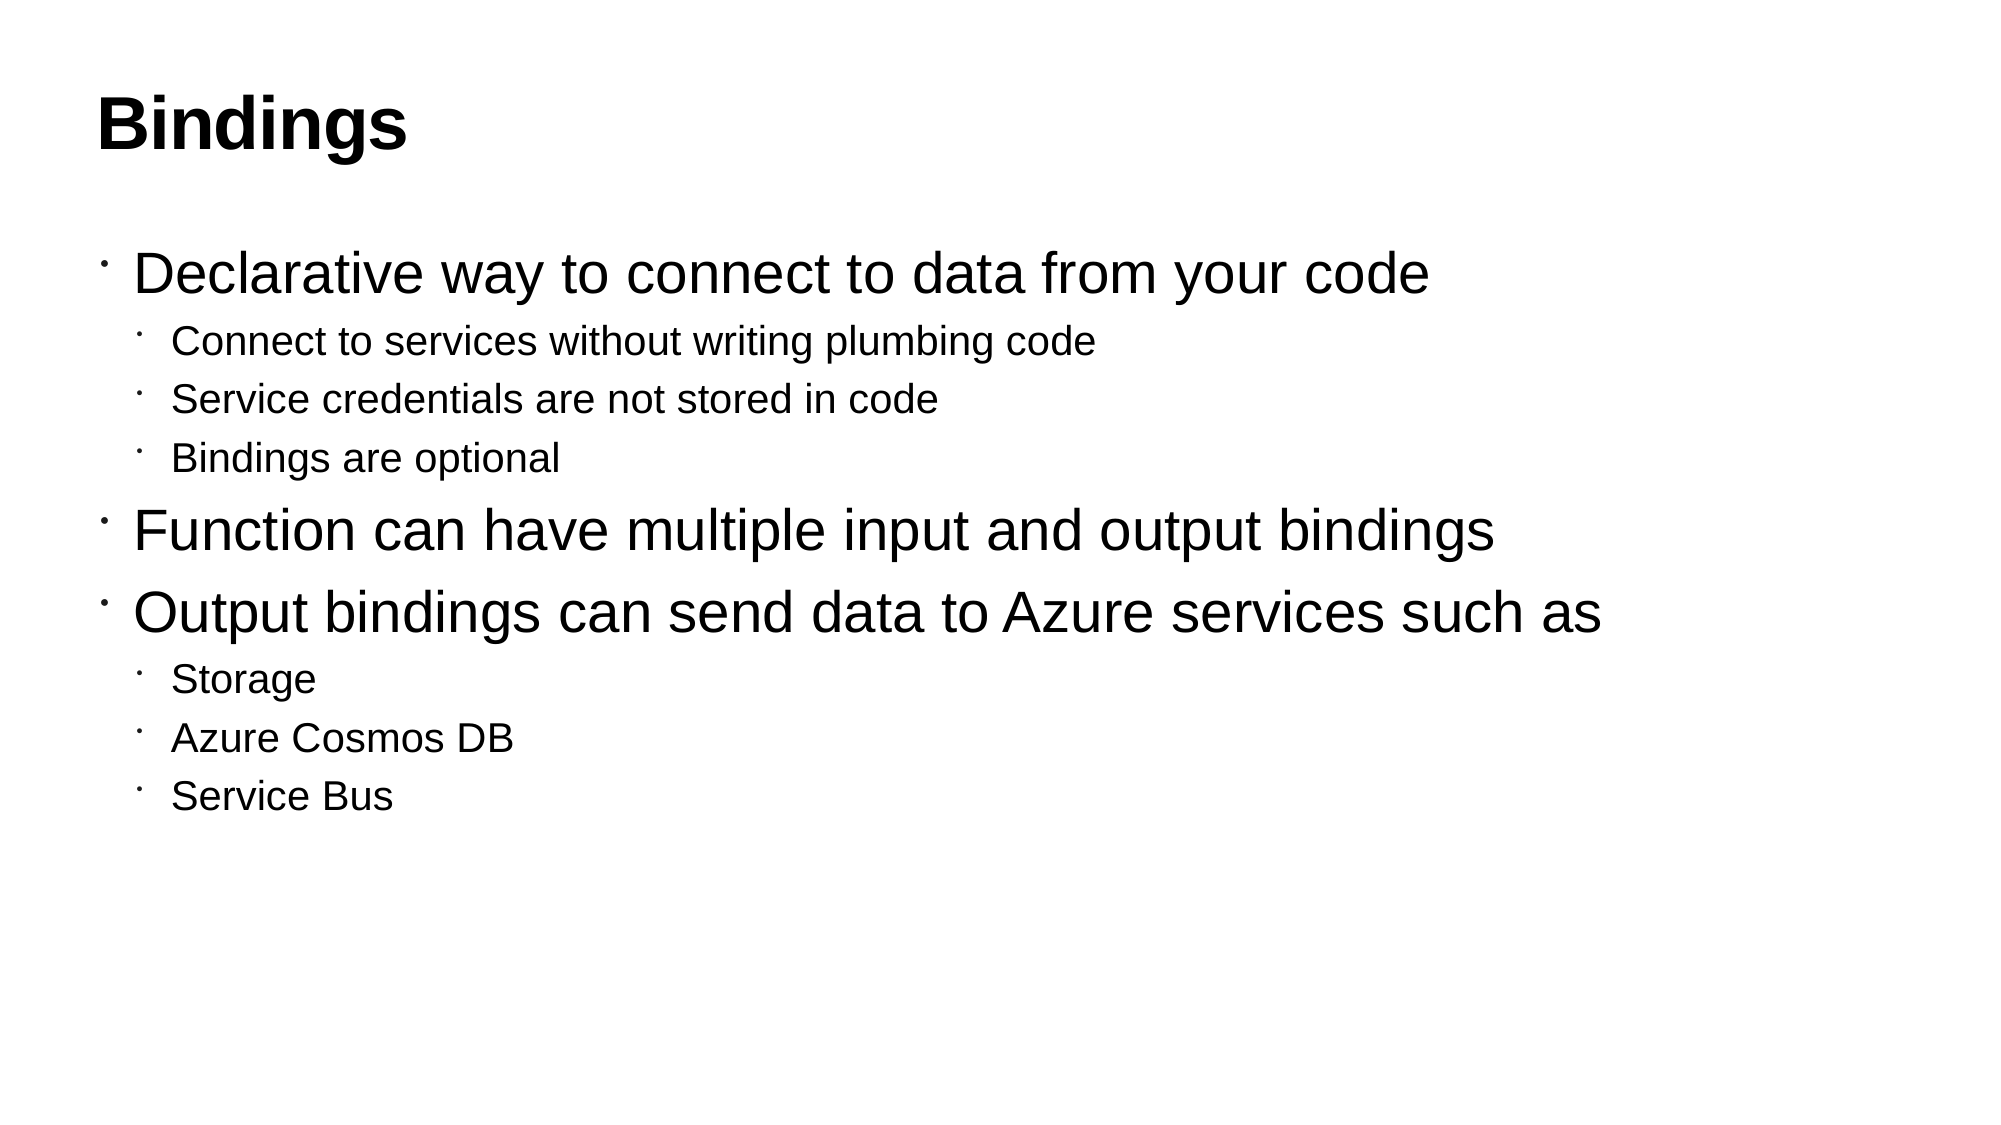

# Bindings
Declarative way to connect to data from your code
Connect to services without writing plumbing code
Service credentials are not stored in code
Bindings are optional
Function can have multiple input and output bindings
Output bindings can send data to Azure services such as
Storage
Azure Cosmos DB
Service Bus